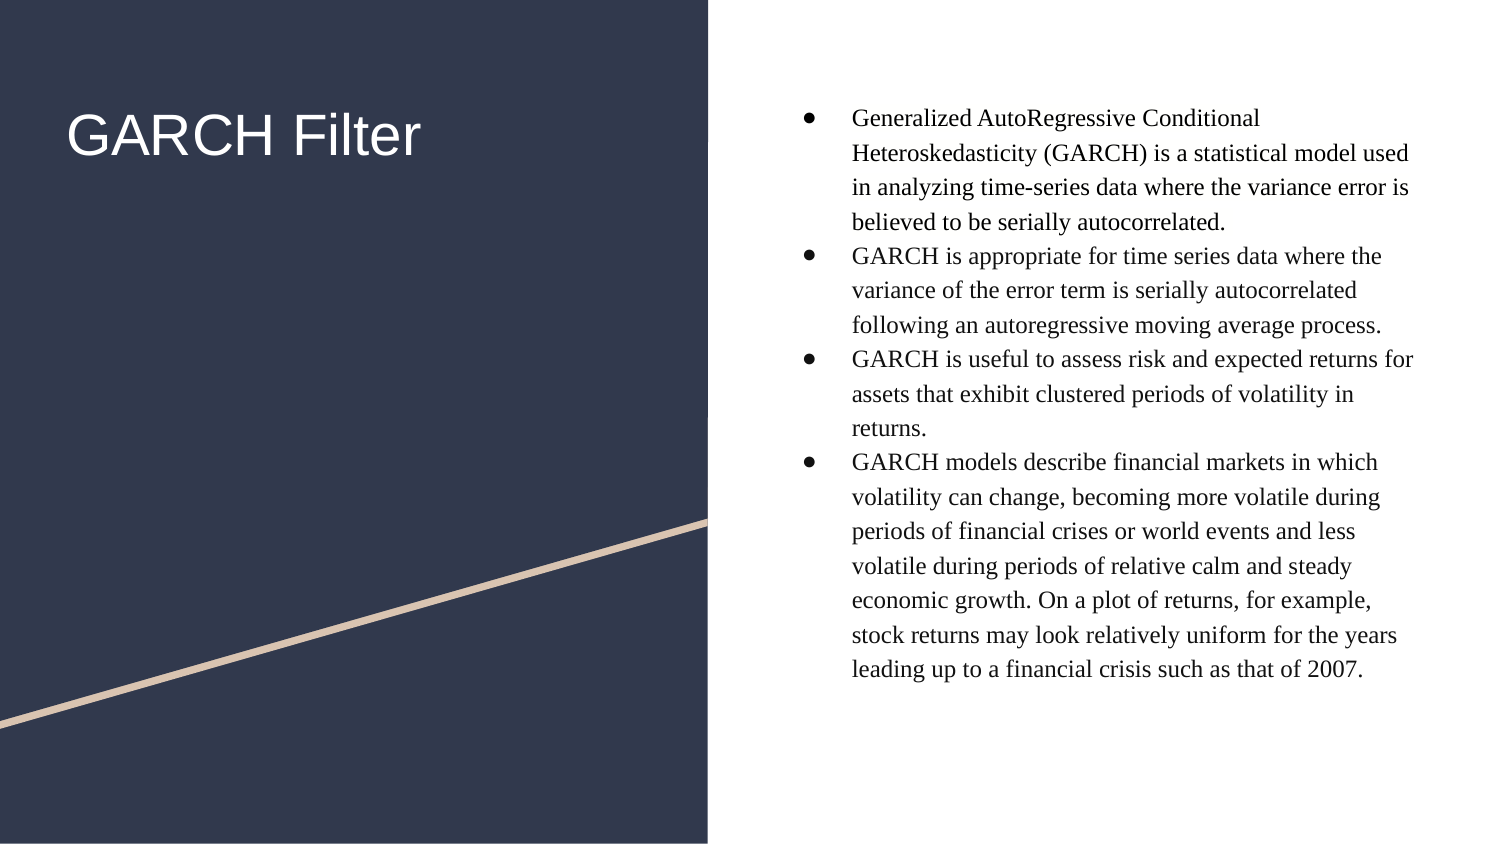

# GARCH Filter
Generalized AutoRegressive Conditional Heteroskedasticity (GARCH) is a statistical model used in analyzing time-series data where the variance error is believed to be serially autocorrelated.
GARCH is appropriate for time series data where the variance of the error term is serially autocorrelated following an autoregressive moving average process.
GARCH is useful to assess risk and expected returns for assets that exhibit clustered periods of volatility in returns.
GARCH models describe financial markets in which volatility can change, becoming more volatile during periods of financial crises or world events and less volatile during periods of relative calm and steady economic growth. On a plot of returns, for example, stock returns may look relatively uniform for the years leading up to a financial crisis such as that of 2007.